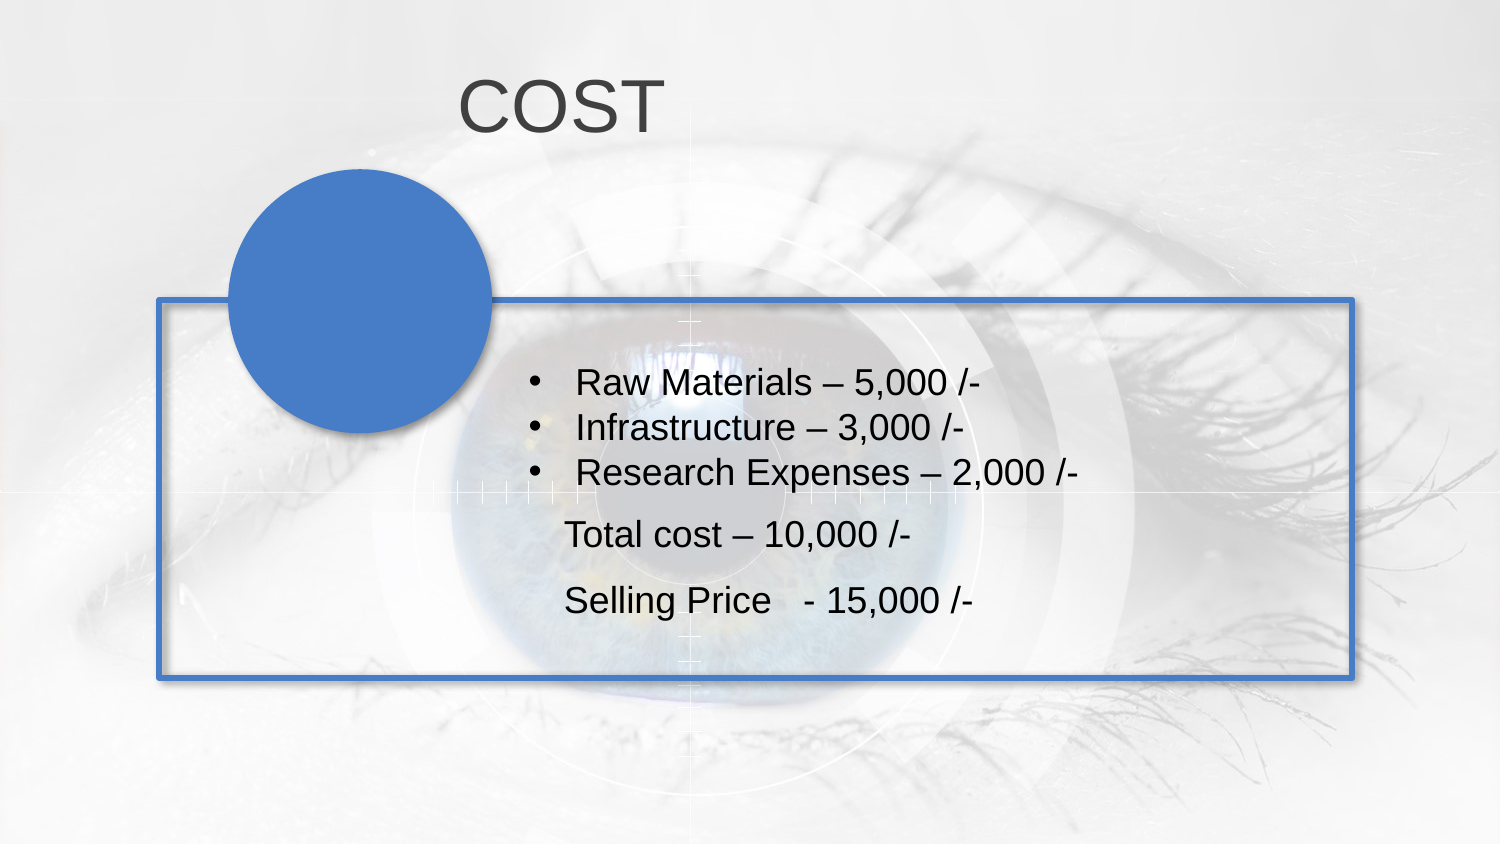

COST
Raw Materials – 5,000 /-
Infrastructure – 3,000 /-
Research Expenses – 2,000 /-
Total cost – 10,000 /-
Selling Price   - 15,000 /-